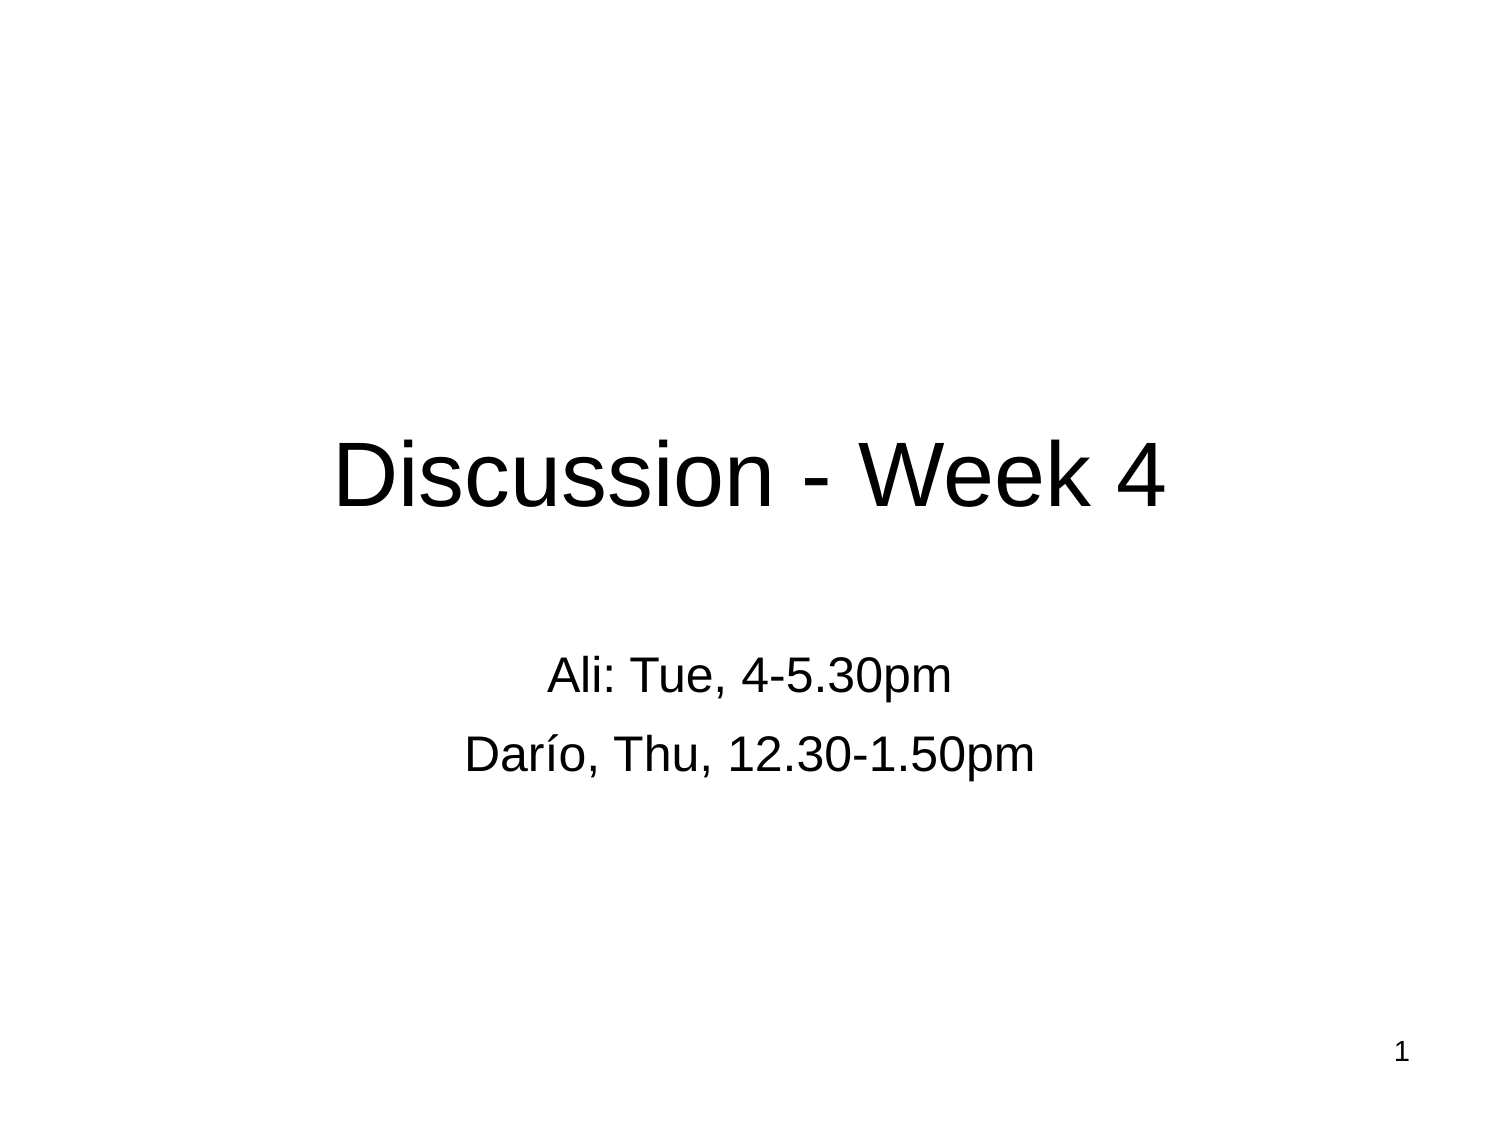

# Discussion - Week 4
Ali: Tue, 4-5.30pm
Darío, Thu, 12.30-1.50pm

1